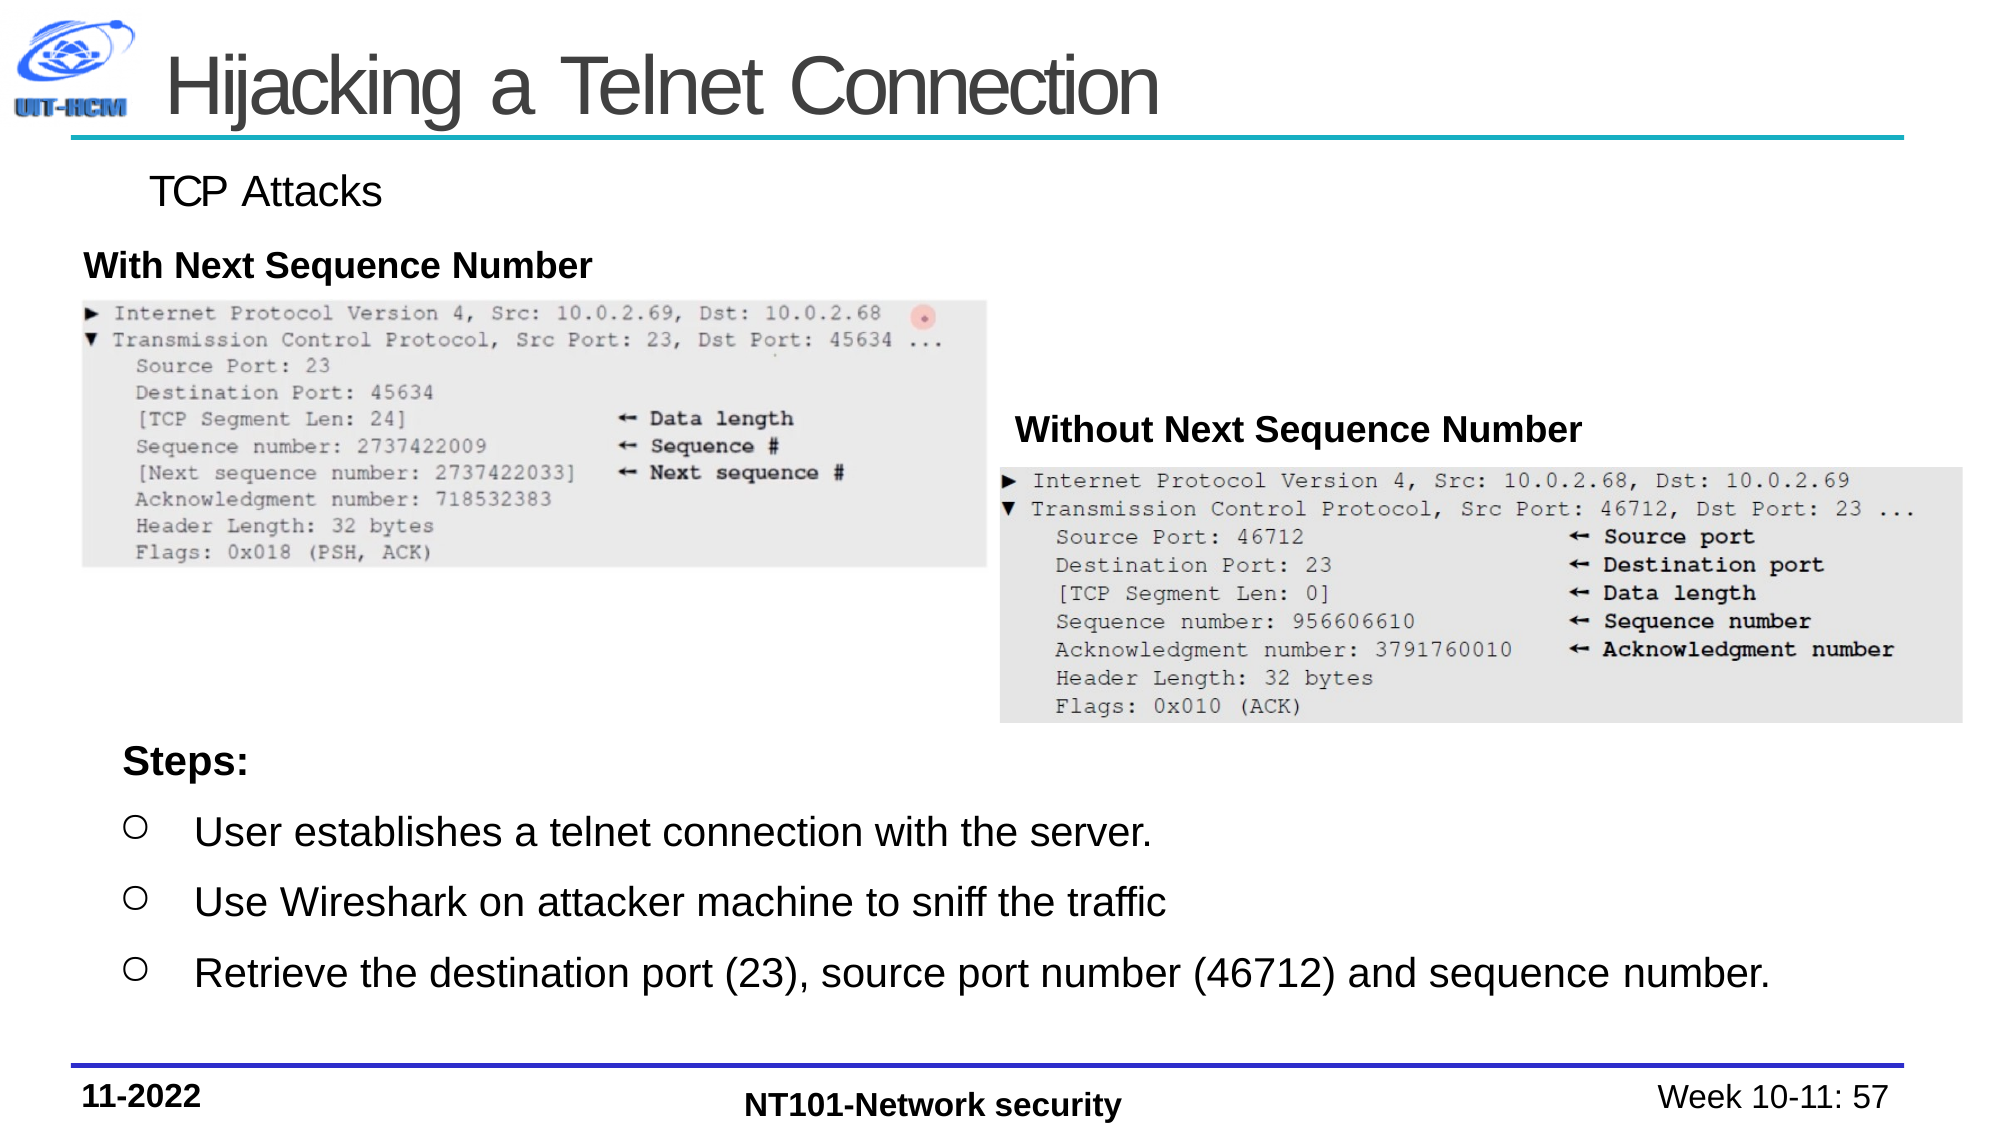

# Hijacking a Telnet Connection
TCP Attacks
With Next Sequence Number

Without Next Sequence Number

Steps:
User establishes a telnet connection with the server.
Use Wireshark on attacker machine to sniff the traffic
Retrieve the destination port (23), source port number (46712) and sequence number.